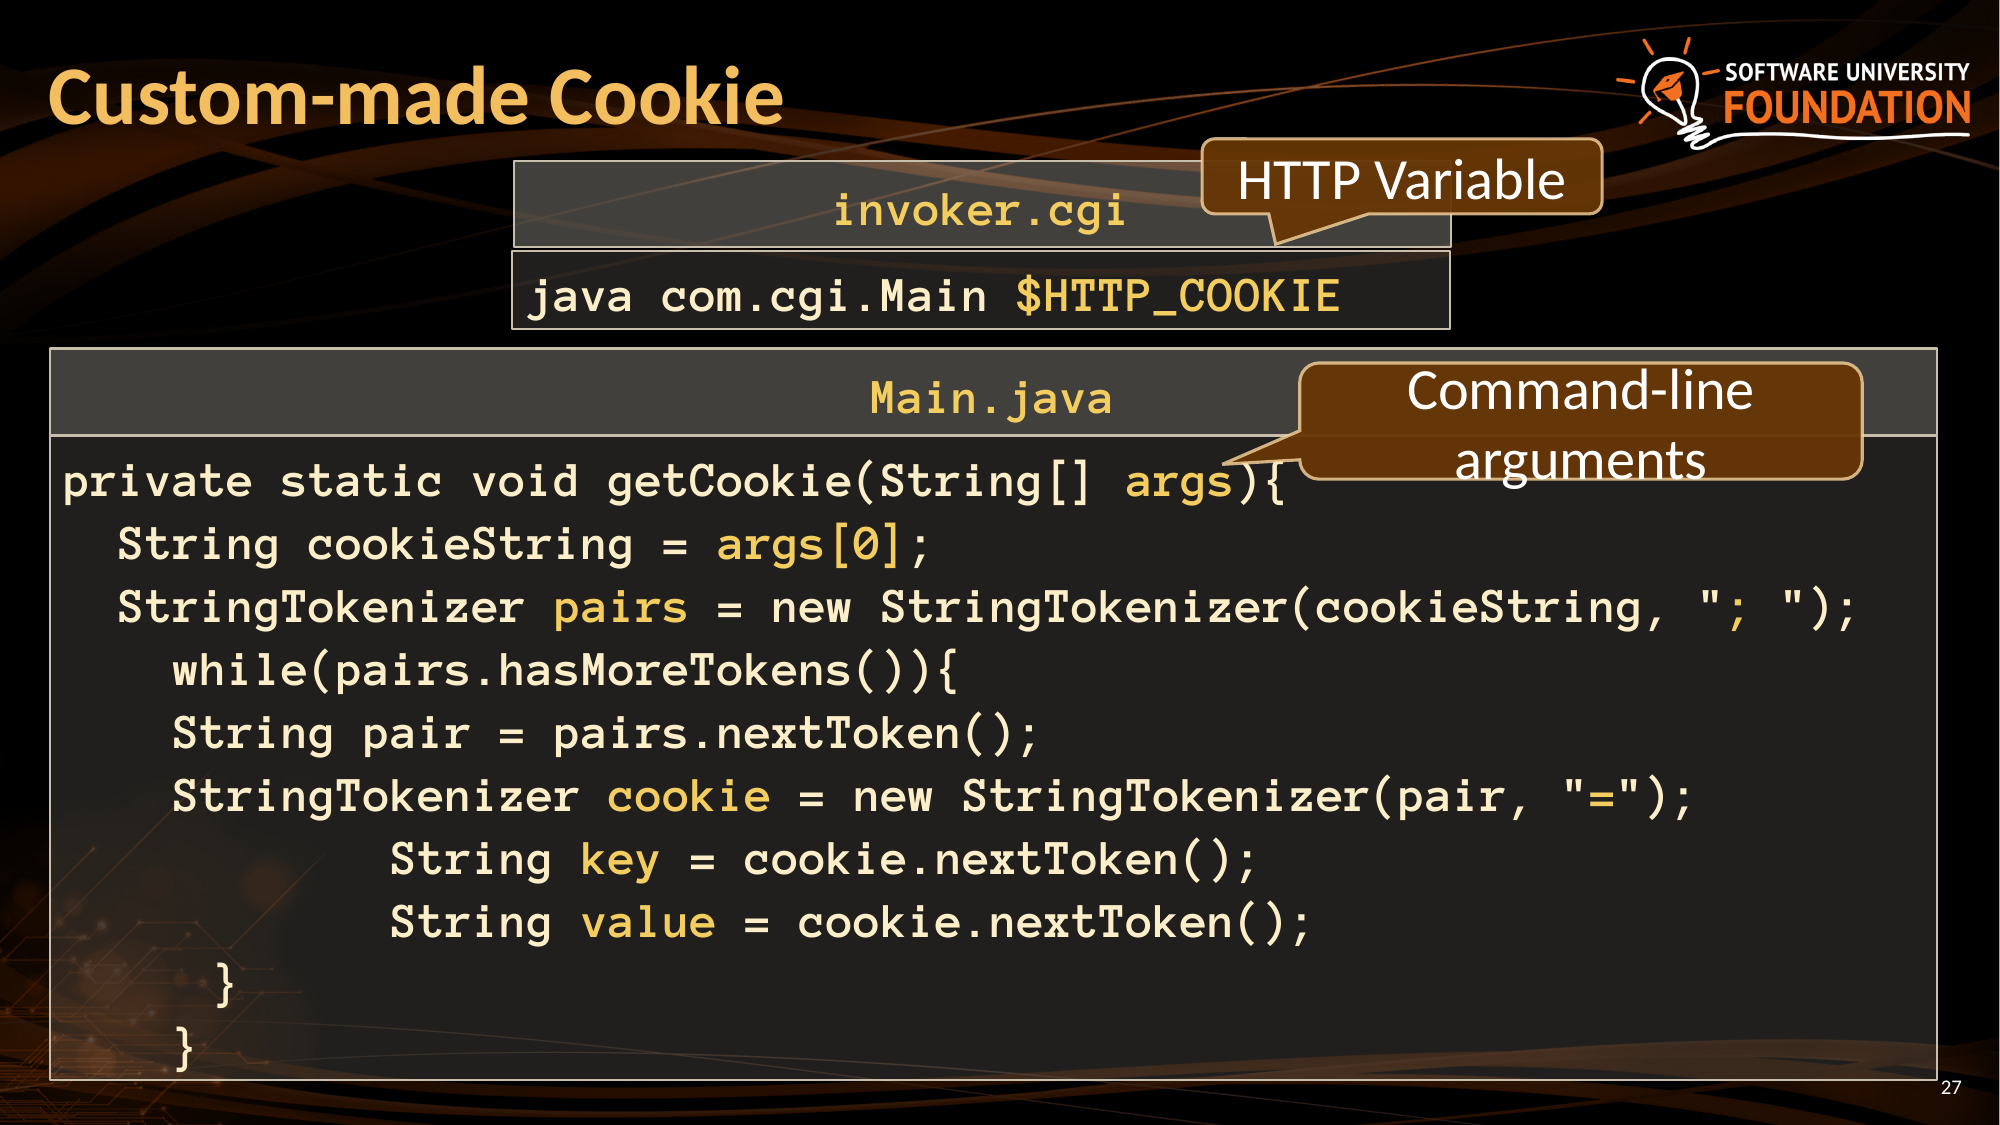

# Custom-made Cookie
HTTP Variable
invoker.cgi
java com.cgi.Main $HTTP_COOKIE
Main.java
Command-line arguments
private static void getCookie(String[] args){
  String cookieString = args[0];
  StringTokenizer pairs = new StringTokenizer(cookieString, "; ");
    while(pairs.hasMoreTokens()){
    String pair = pairs.nextToken();
    StringTokenizer cookie = new StringTokenizer(pair, "=");
            String key = cookie.nextToken();
            String value = cookie.nextToken();
	}
    }
27